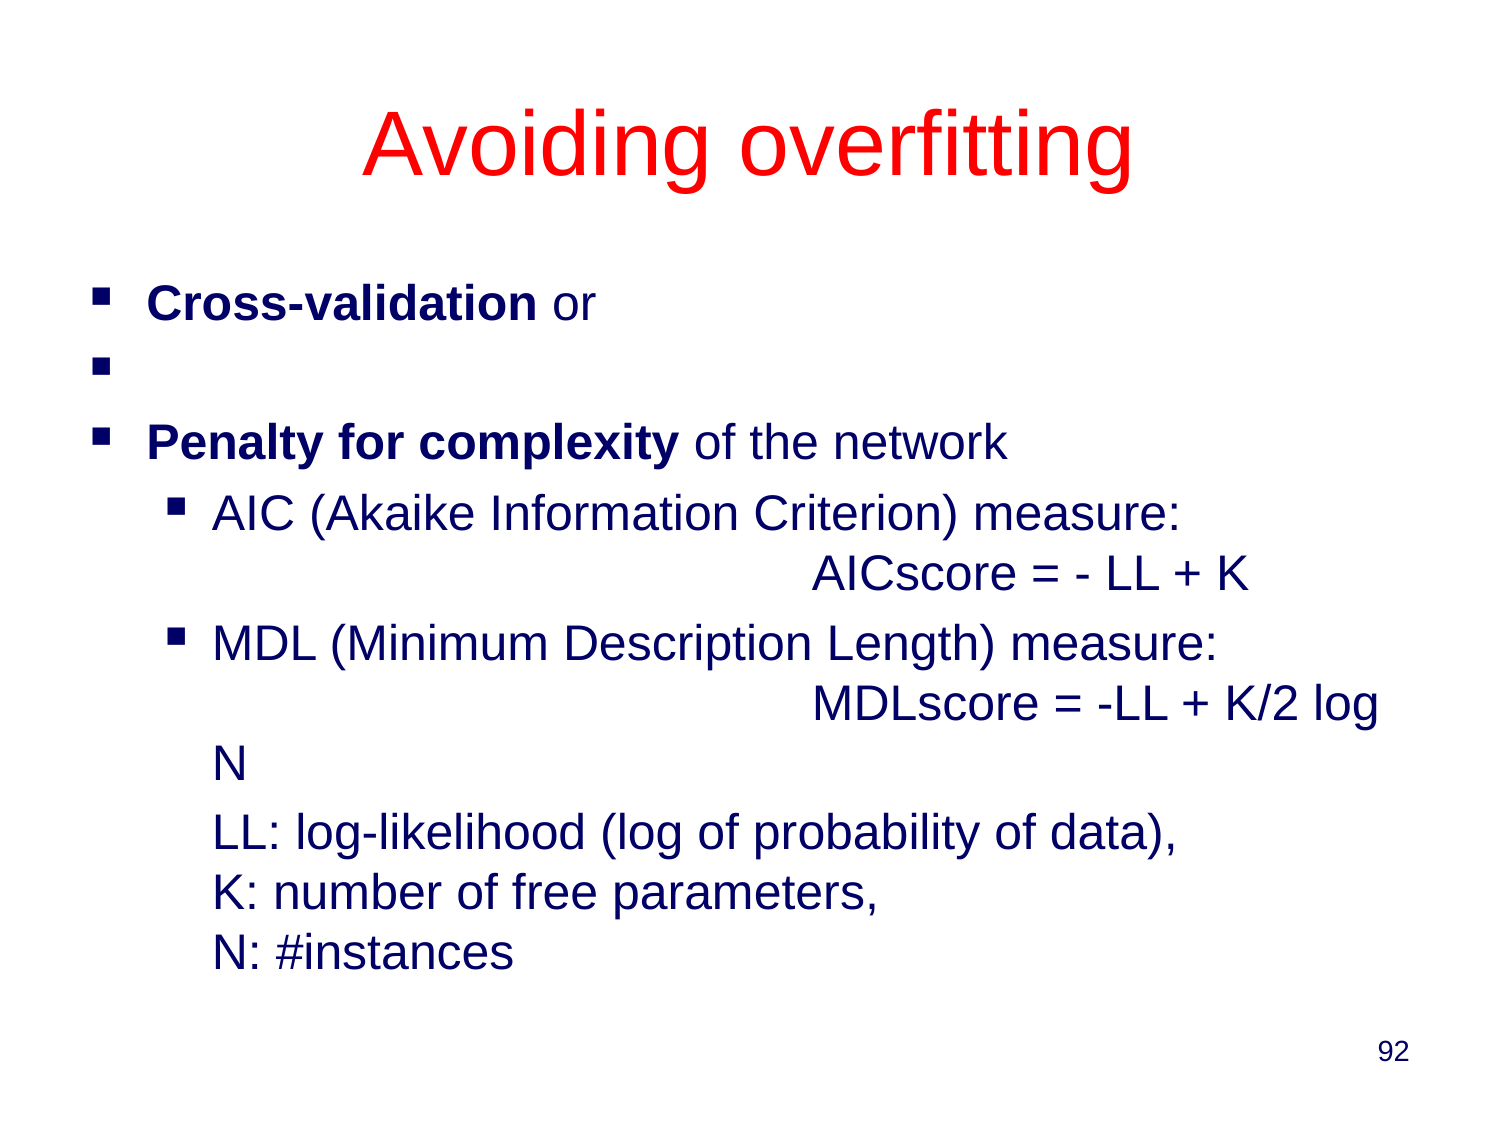

# Avoiding overfitting
Cross-validation or

Penalty for complexity of the network
AIC (Akaike Information Criterion) measure:
				AICscore = - LL + K
MDL (Minimum Description Length) measure:
				MDLscore = -LL + K/2 log N
	LL: log-likelihood (log of probability of data),
K: number of free parameters,
N: #instances

92